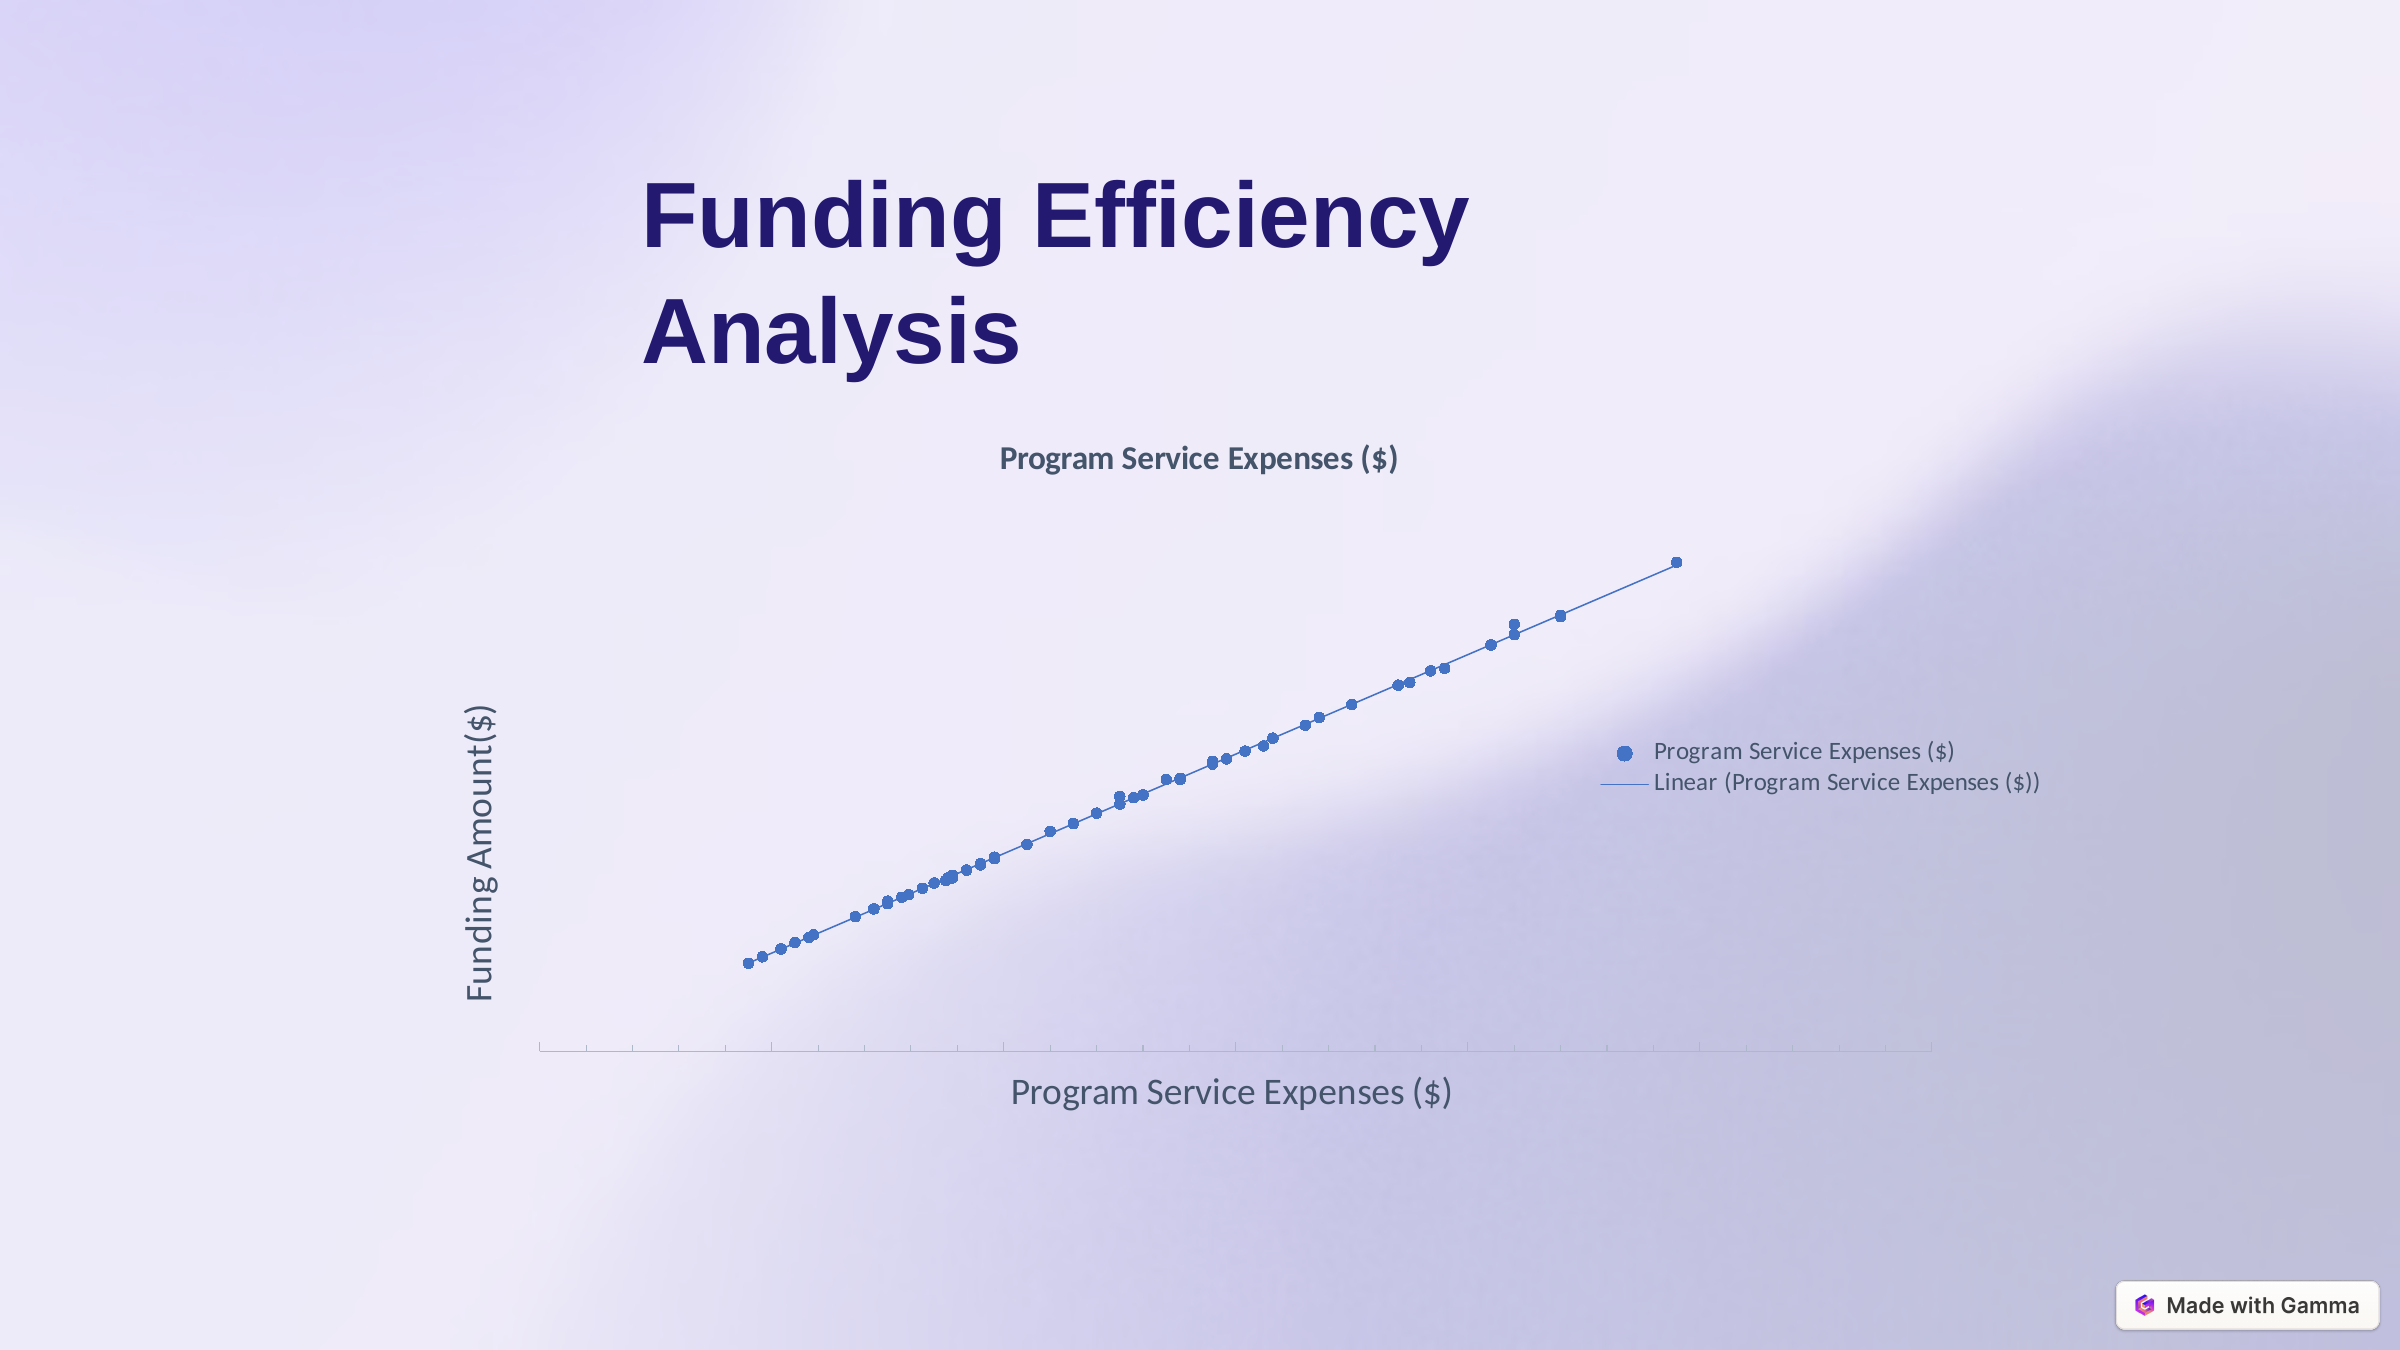

Funding Efficiency Analysis

### Chart:

| Category | Program Service Expenses ($) |
|---|---|